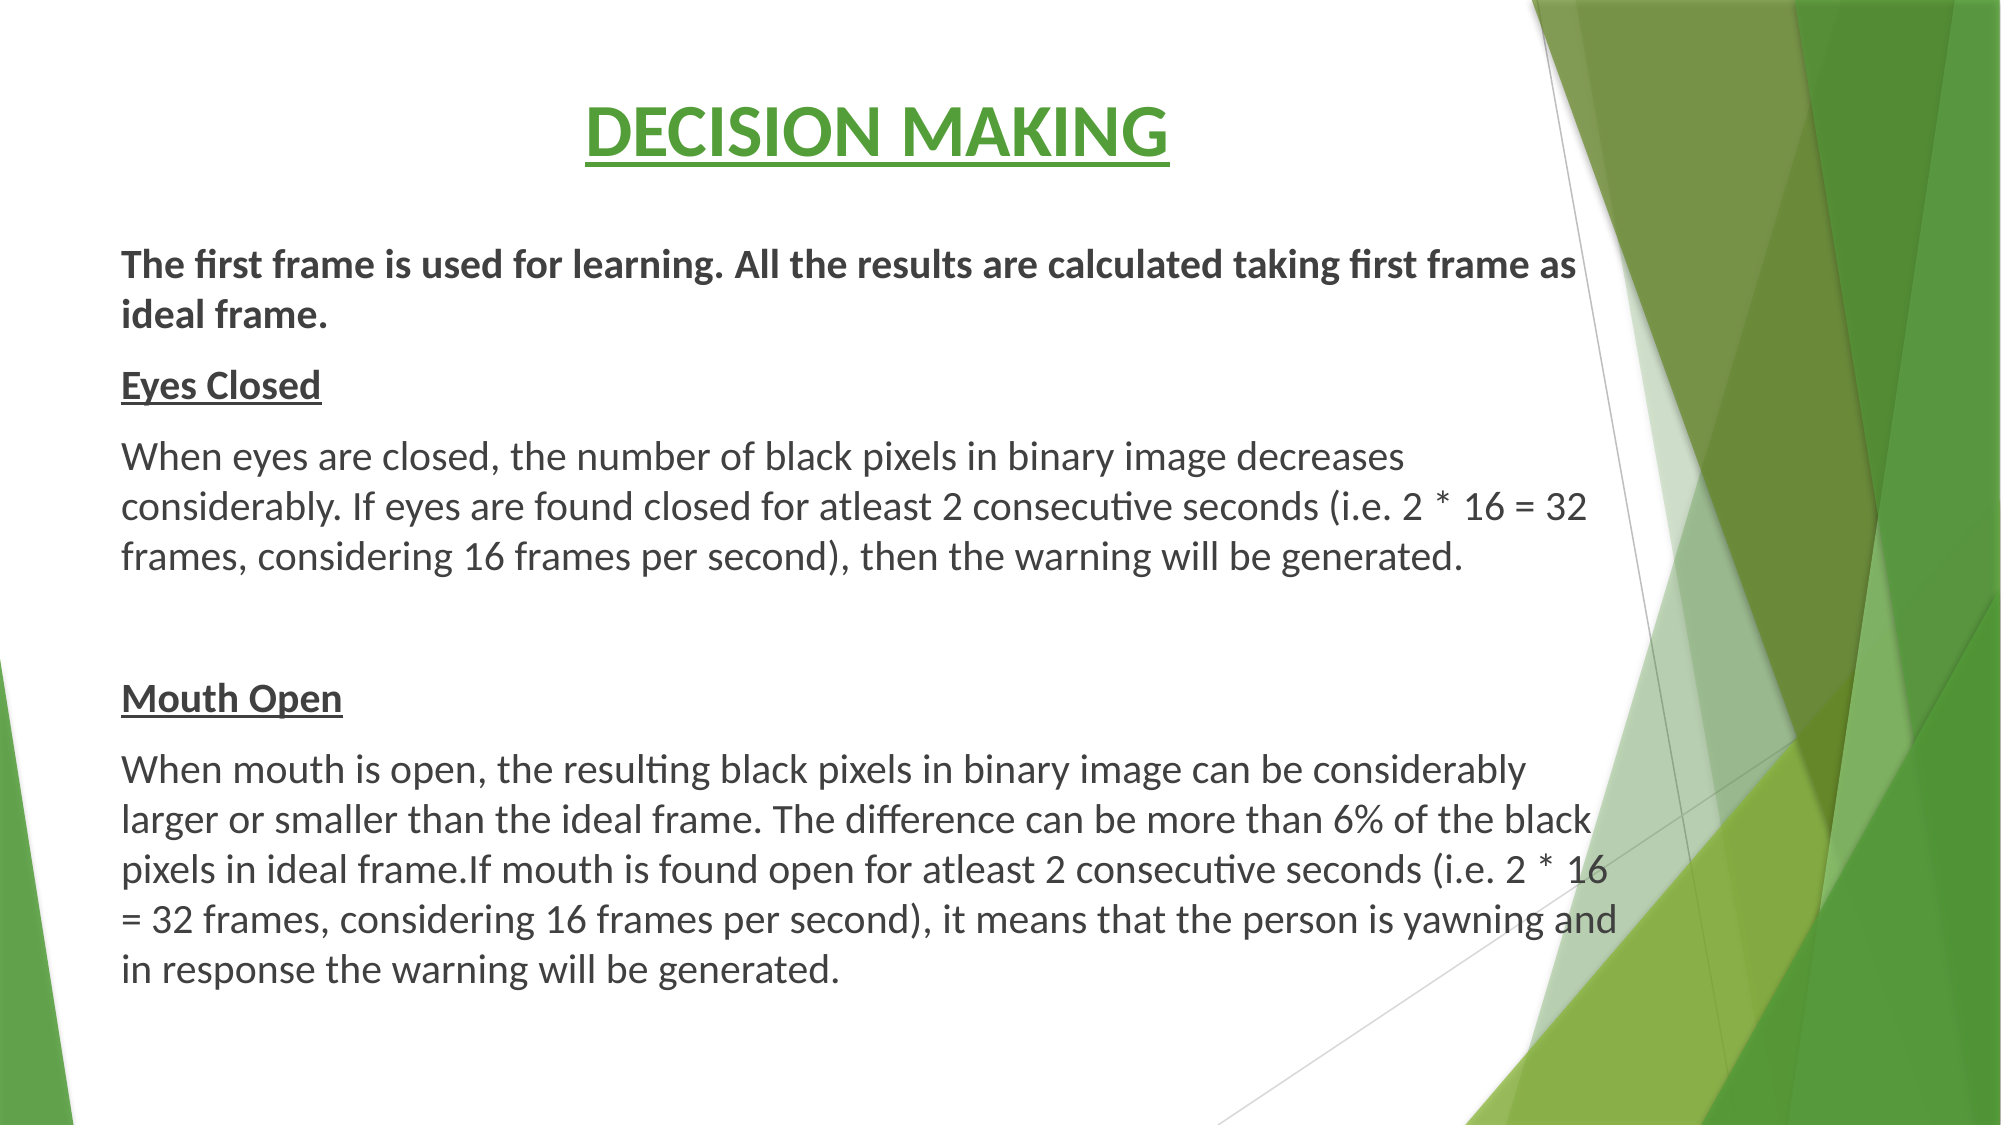

# DECISION MAKING
The first frame is used for learning. All the results are calculated taking first frame as ideal frame.
Eyes Closed
When eyes are closed, the number of black pixels in binary image decreases considerably. If eyes are found closed for atleast 2 consecutive seconds (i.e. 2 * 16 = 32 frames, considering 16 frames per second), then the warning will be generated.

Mouth Open
When mouth is open, the resulting black pixels in binary image can be considerably larger or smaller than the ideal frame. The difference can be more than 6% of the black pixels in ideal frame.If mouth is found open for atleast 2 consecutive seconds (i.e. 2 * 16 = 32 frames, considering 16 frames per second), it means that the person is yawning and in response the warning will be generated.